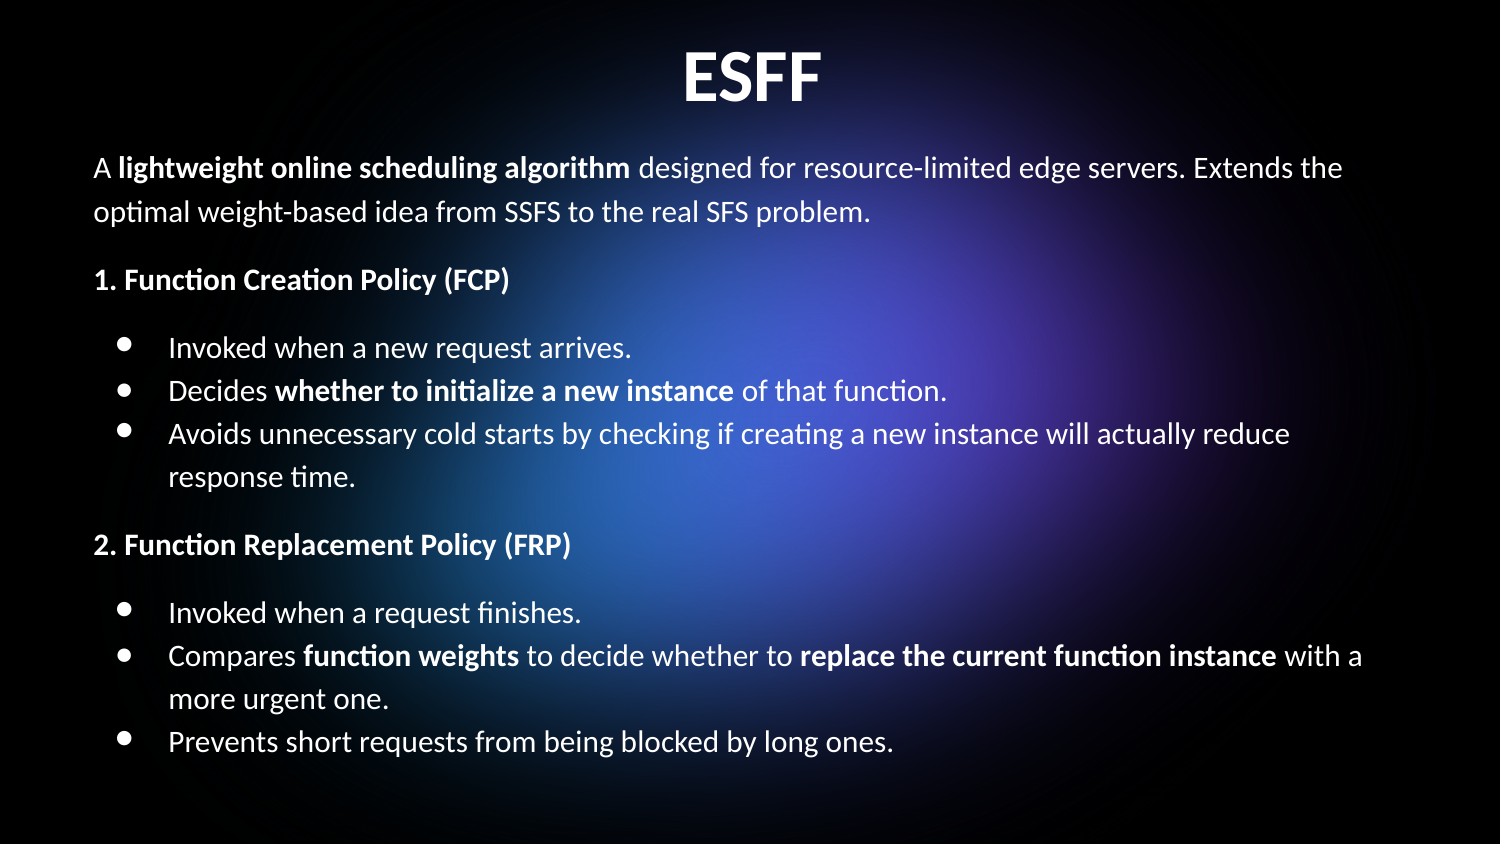

ESFF
A lightweight online scheduling algorithm designed for resource-limited edge servers. Extends the optimal weight-based idea from SSFS to the real SFS problem.
1. Function Creation Policy (FCP)
Invoked when a new request arrives.
Decides whether to initialize a new instance of that function.
Avoids unnecessary cold starts by checking if creating a new instance will actually reduce response time.
2. Function Replacement Policy (FRP)
Invoked when a request finishes.
Compares function weights to decide whether to replace the current function instance with a more urgent one.
Prevents short requests from being blocked by long ones.